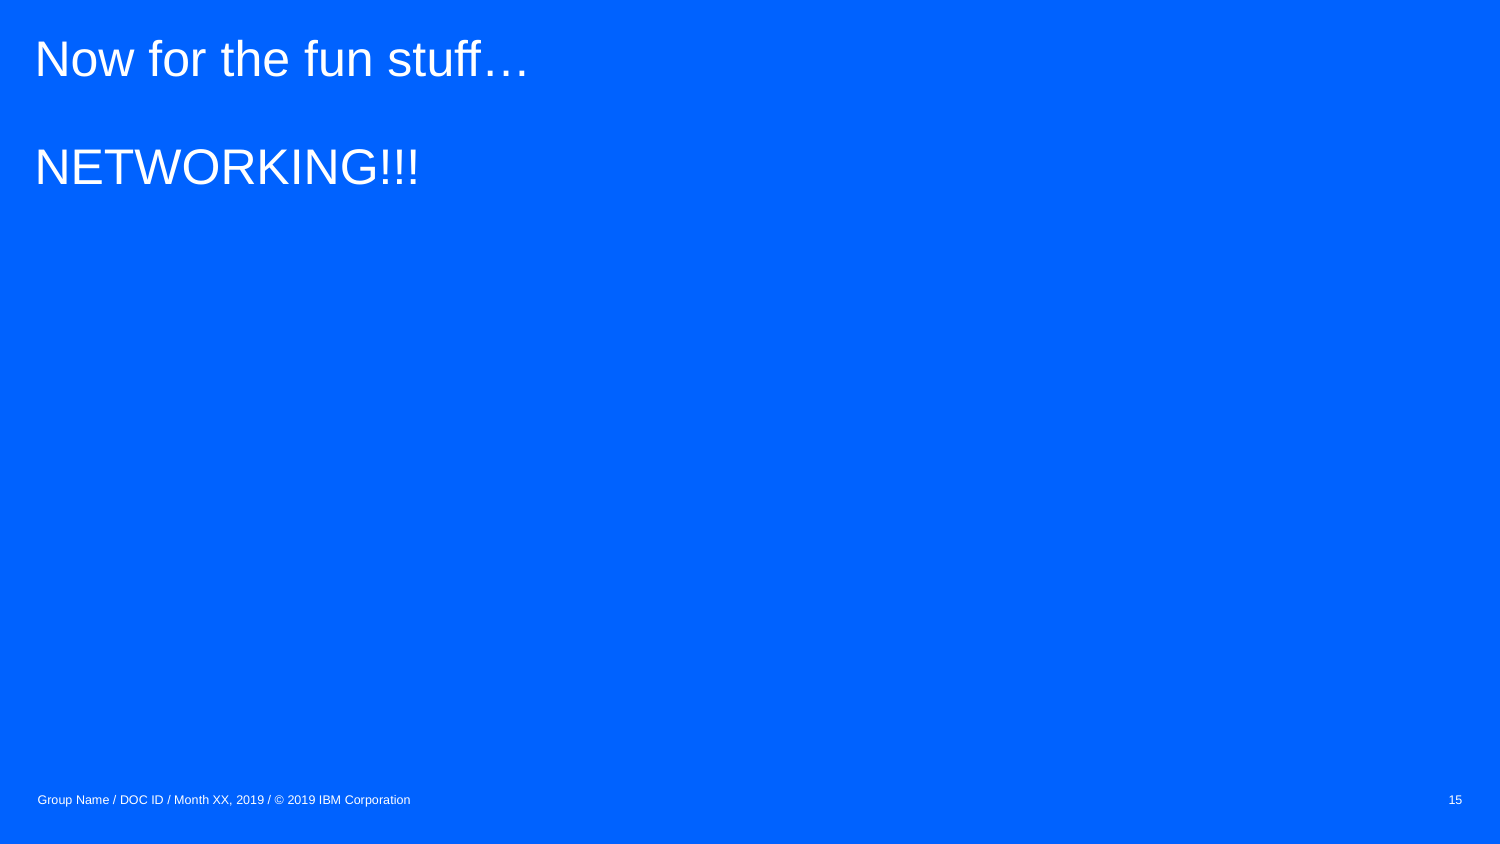

# Now for the fun stuff… NETWORKING!!!
Group Name / DOC ID / Month XX, 2019 / © 2019 IBM Corporation
15